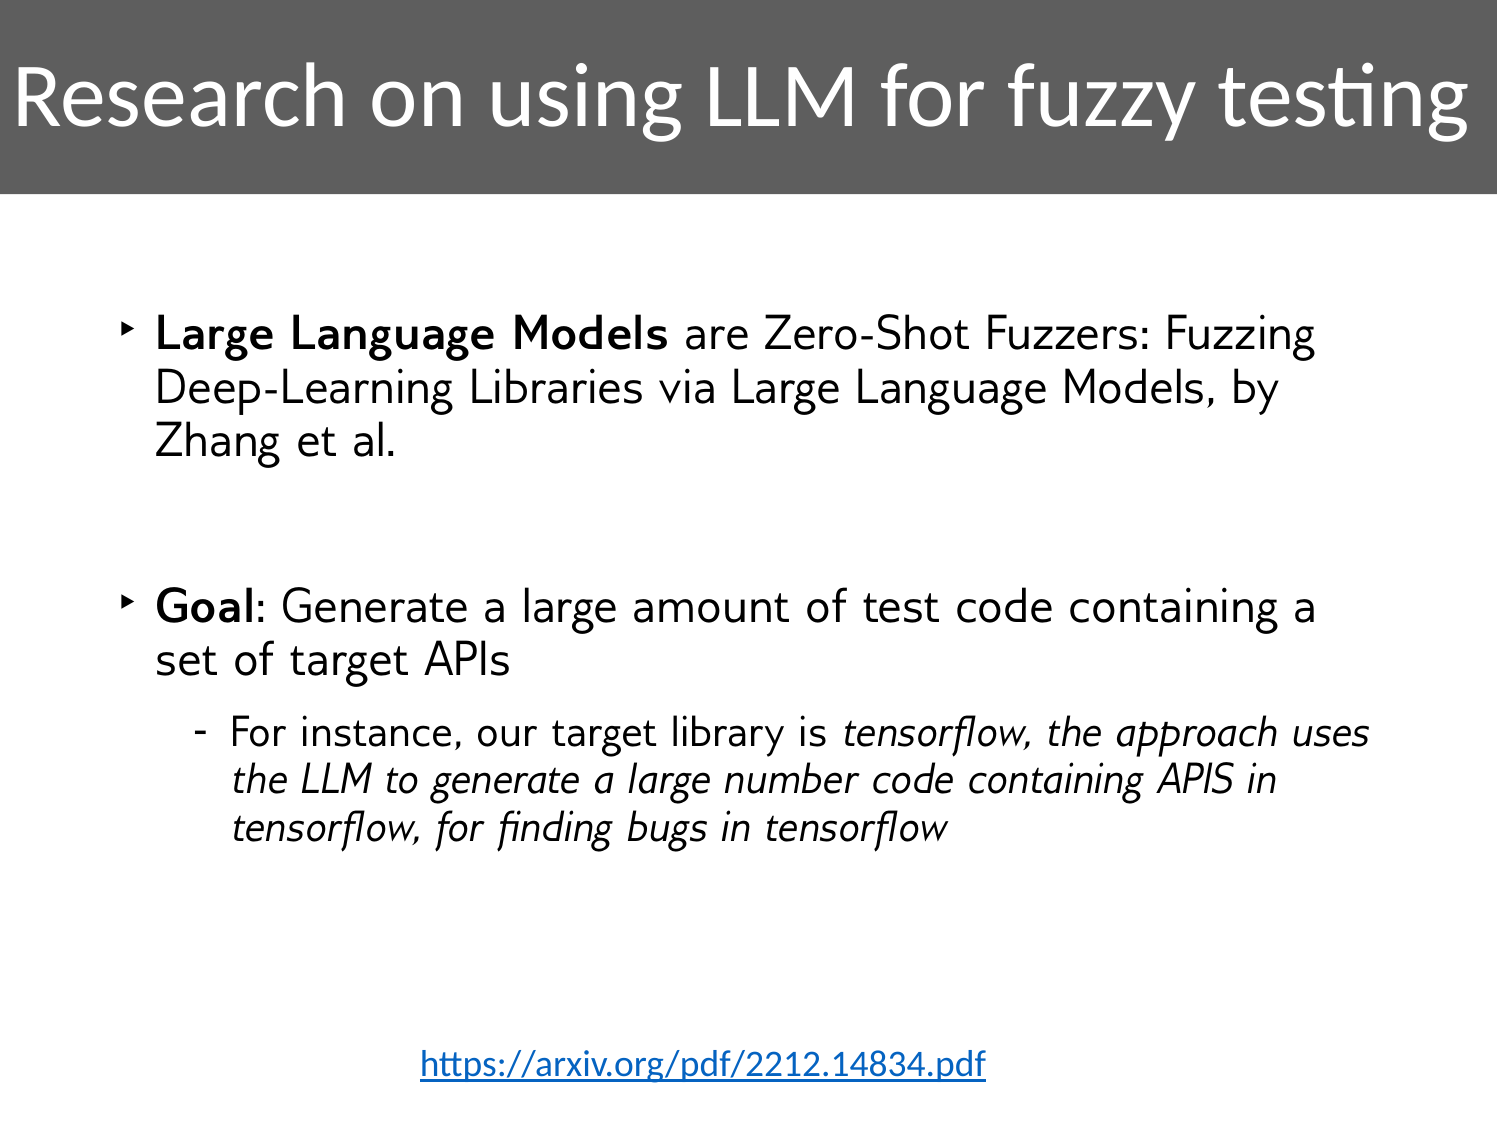

# Research on using LLM for fuzzy testing
Large Language Models are Zero-Shot Fuzzers: Fuzzing Deep-Learning Libraries via Large Language Models, by Zhang et al.

Goal: Generate a large amount of test code containing a set of target APIs
For instance, our target library is tensorflow, the approach uses the LLM to generate a large number code containing APIS in tensorflow, for finding bugs in tensorflow

https://arxiv.org/pdf/2212.14834.pdf